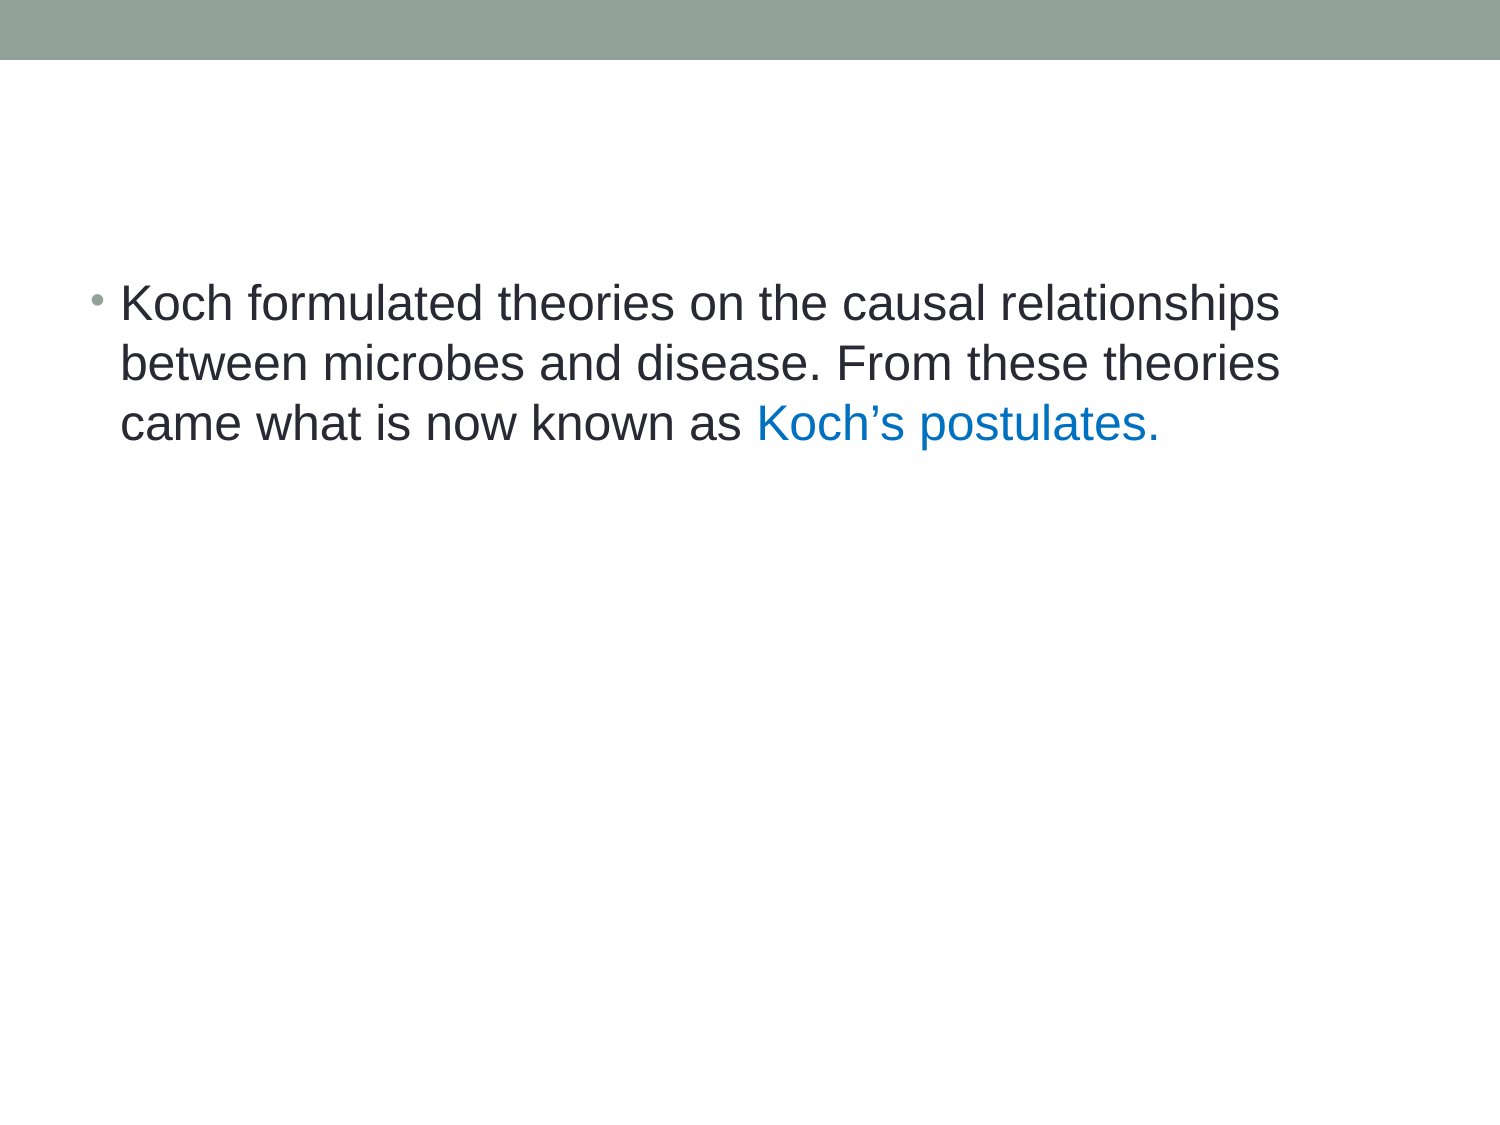

#
Koch formulated theories on the causal relationships between microbes and disease. From these theories came what is now known as Koch’s postulates.